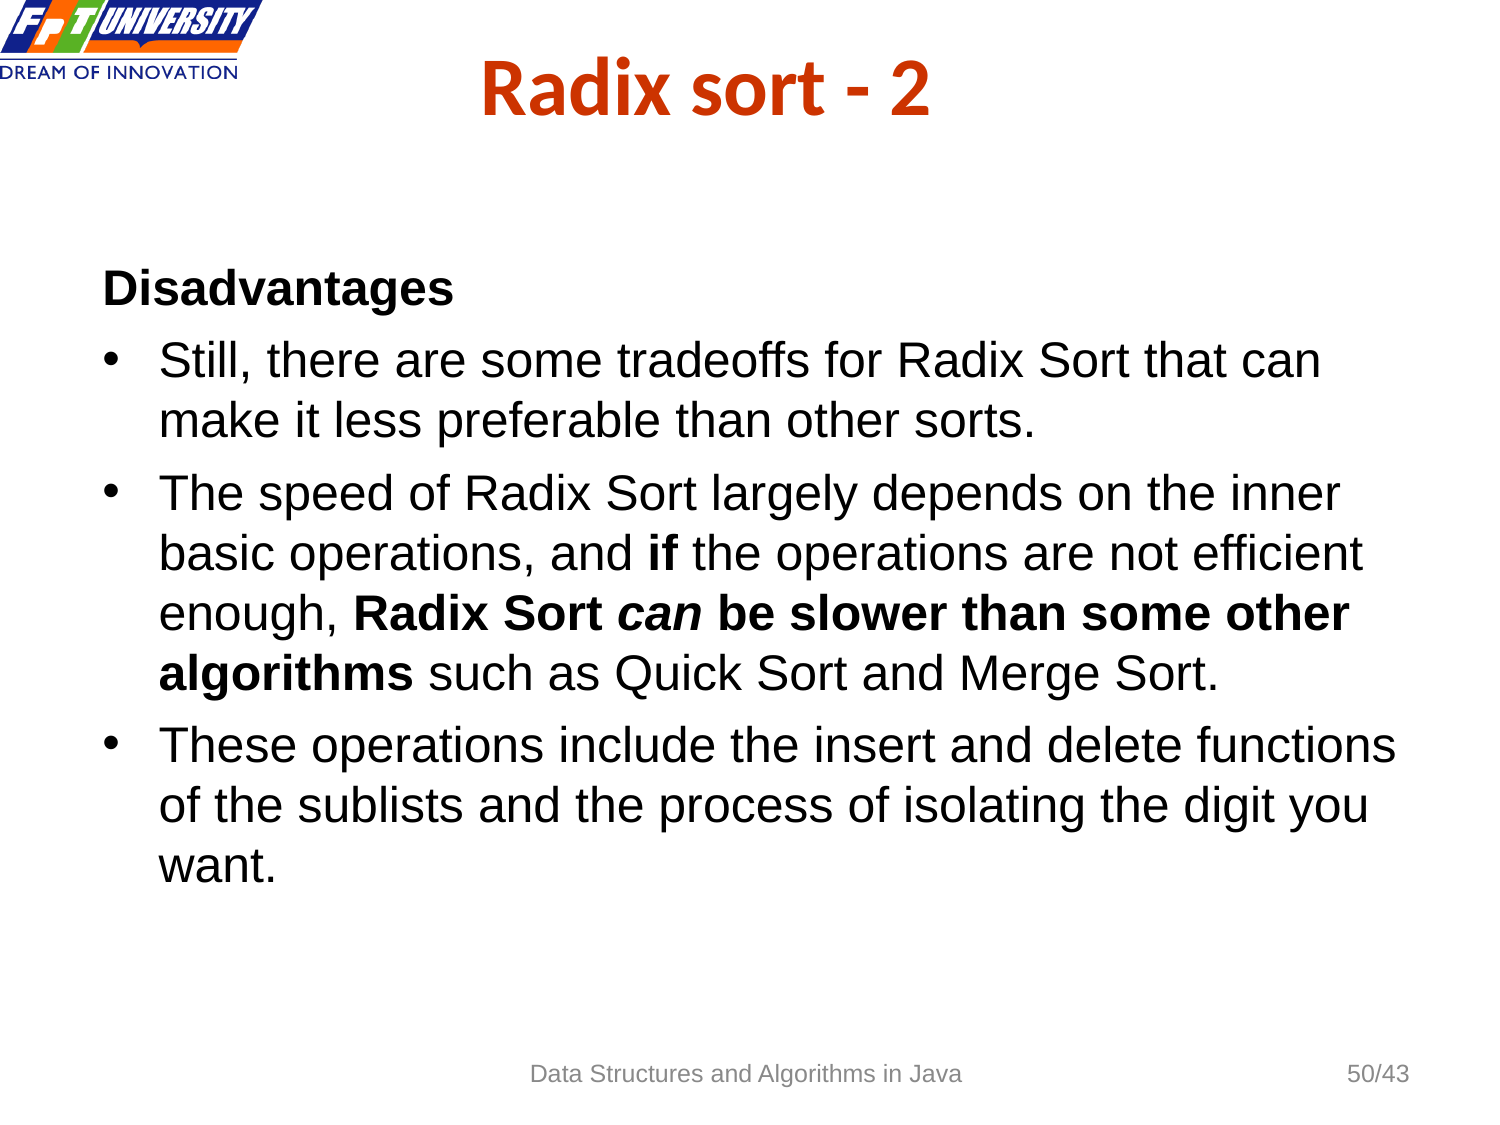

# Radix sort - 2
Disadvantages
Still, there are some tradeoffs for Radix Sort that can make it less preferable than other sorts.
The speed of Radix Sort largely depends on the inner basic operations, and if the operations are not efficient enough, Radix Sort can be slower than some other algorithms such as Quick Sort and Merge Sort.
These operations include the insert and delete functions of the sublists and the process of isolating the digit you want.
Data Structures and Algorithms in Java
50/43